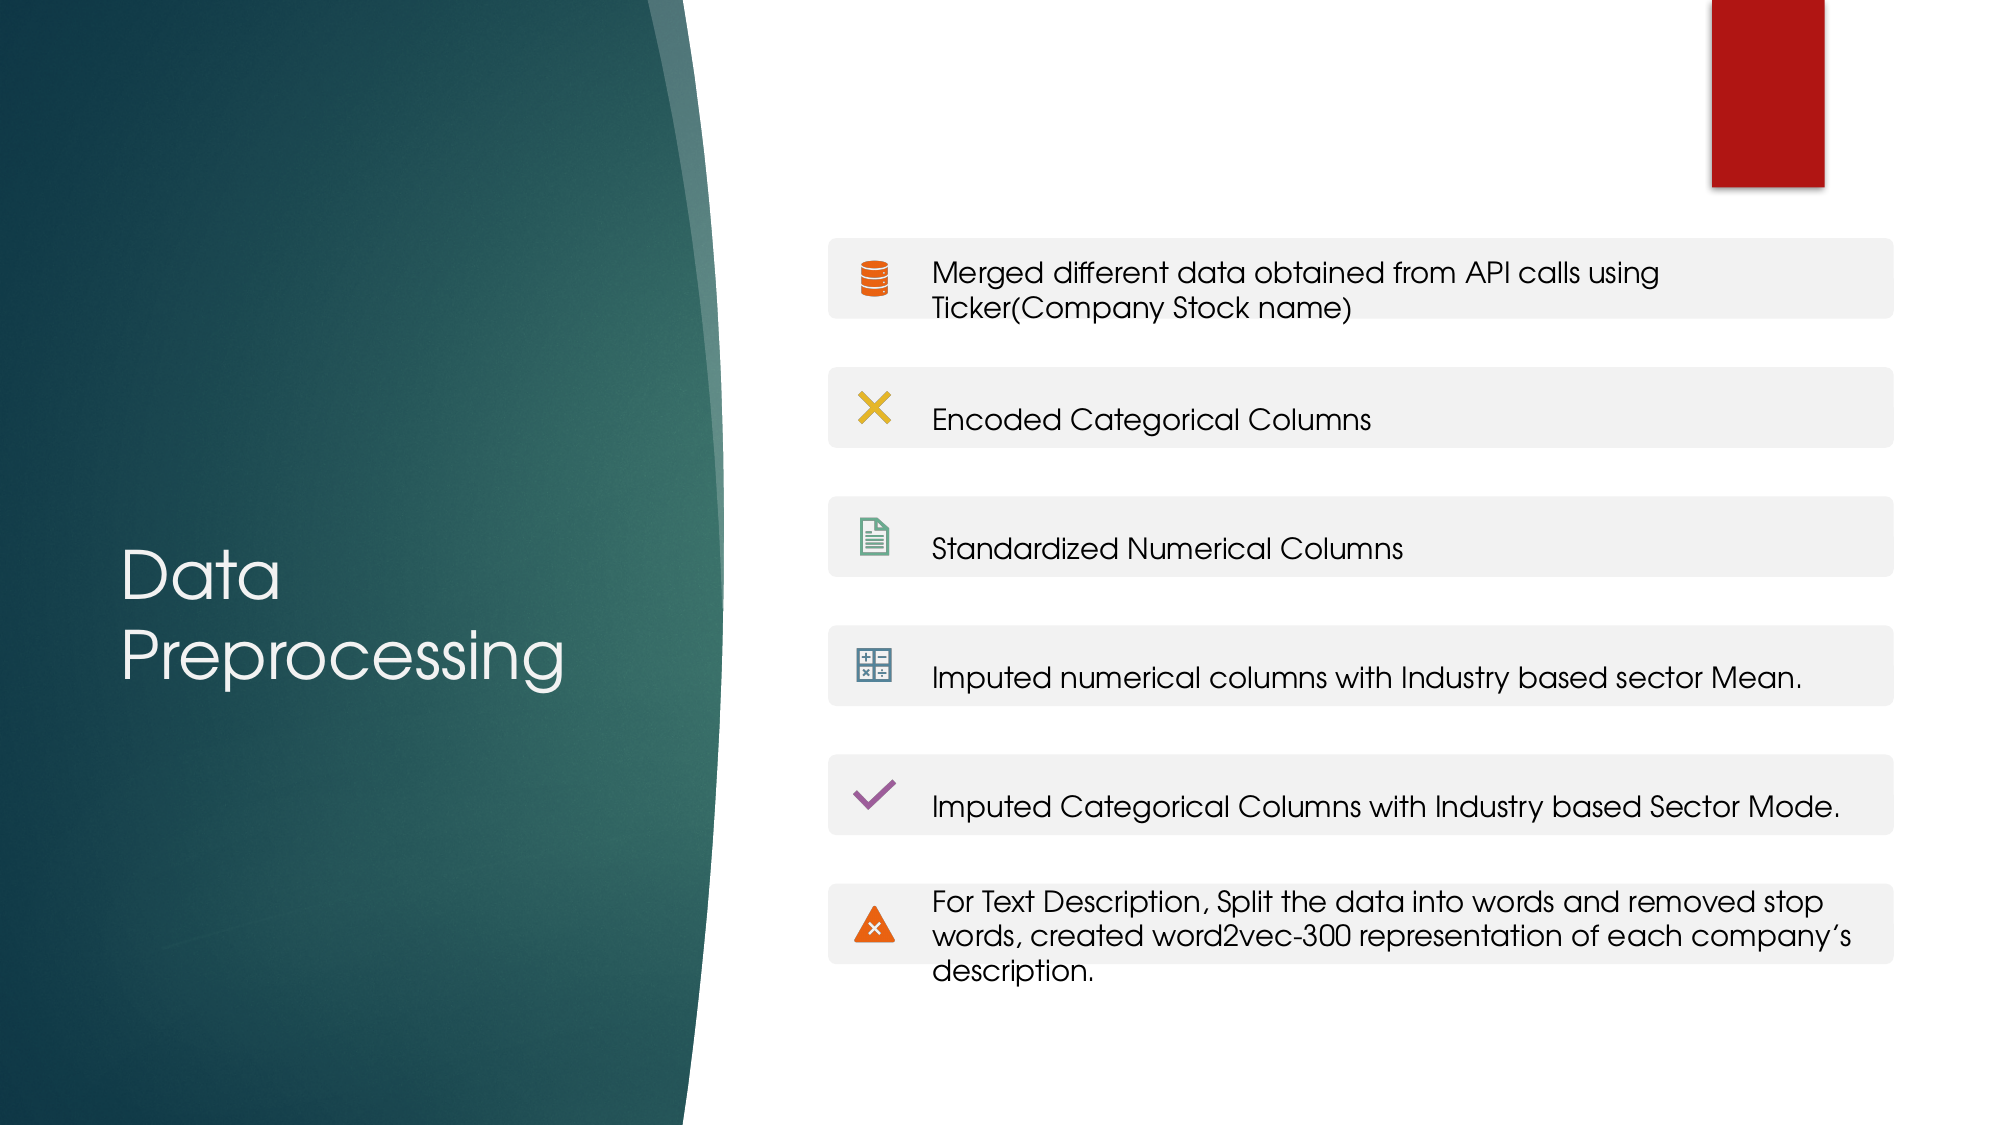

# Data Preprocessing
Merged different data obtained from API calls using Ticker(Company Stock name)
Encoded Categorical Columns
Standardized Numerical Columns
Imputed numerical columns with Industry based sector Mean.
Imputed Categorical Columns with Industry based Sector Mode.
For Text Description, Split the data into words and removed stop words, created word2vec-300 representation of each company’s description.